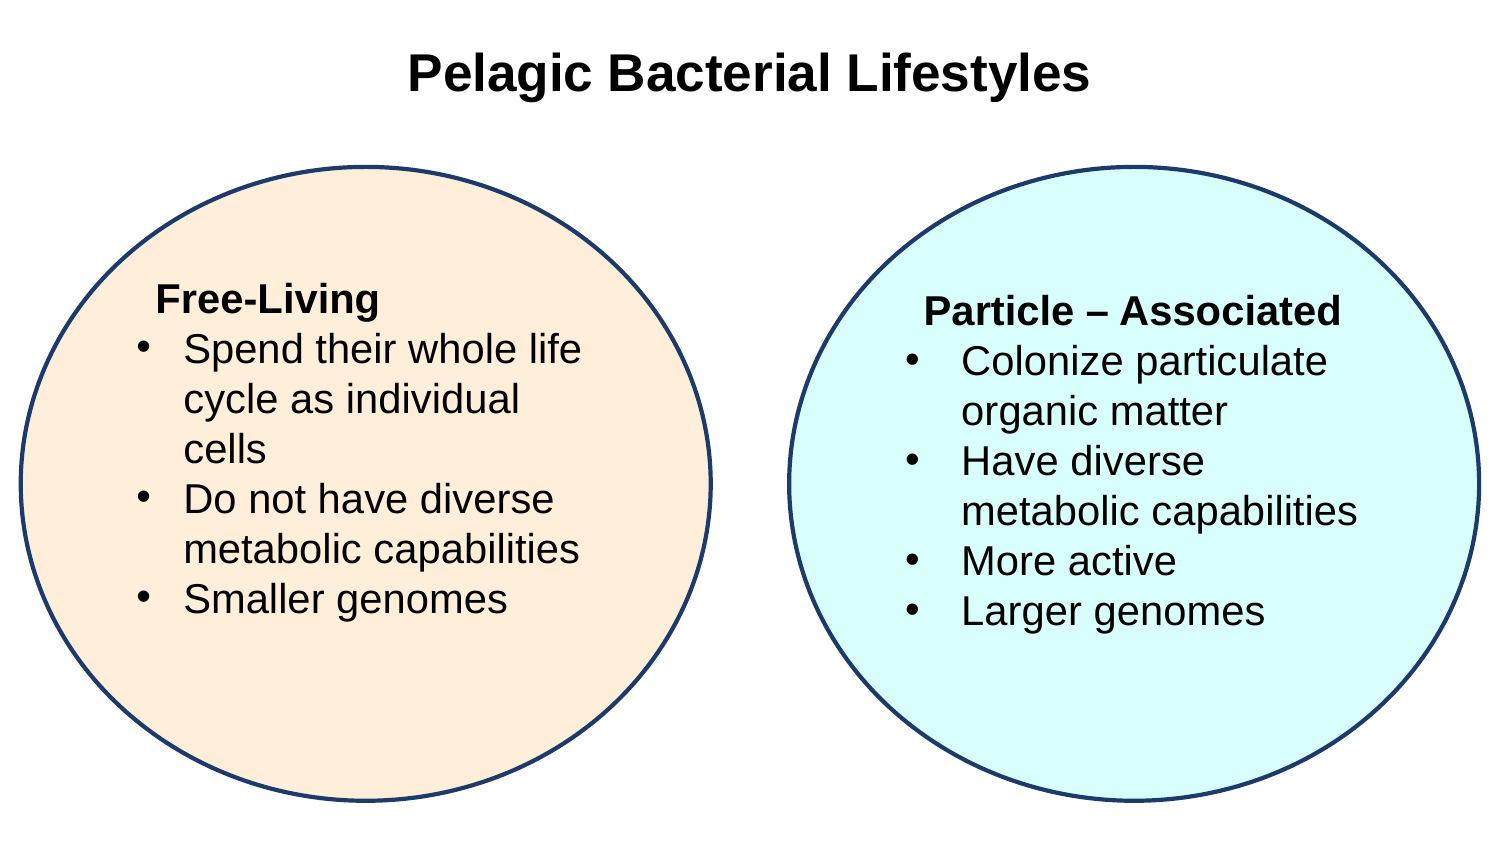

# Pelagic Bacterial Lifestyles

Free-Living
Spend their whole life cycle as individual cells
Do not have diverse metabolic capabilities
Smaller genomes

Particle – Associated
Colonize particulate organic matter
Have diverse metabolic capabilities
More active
Larger genomes